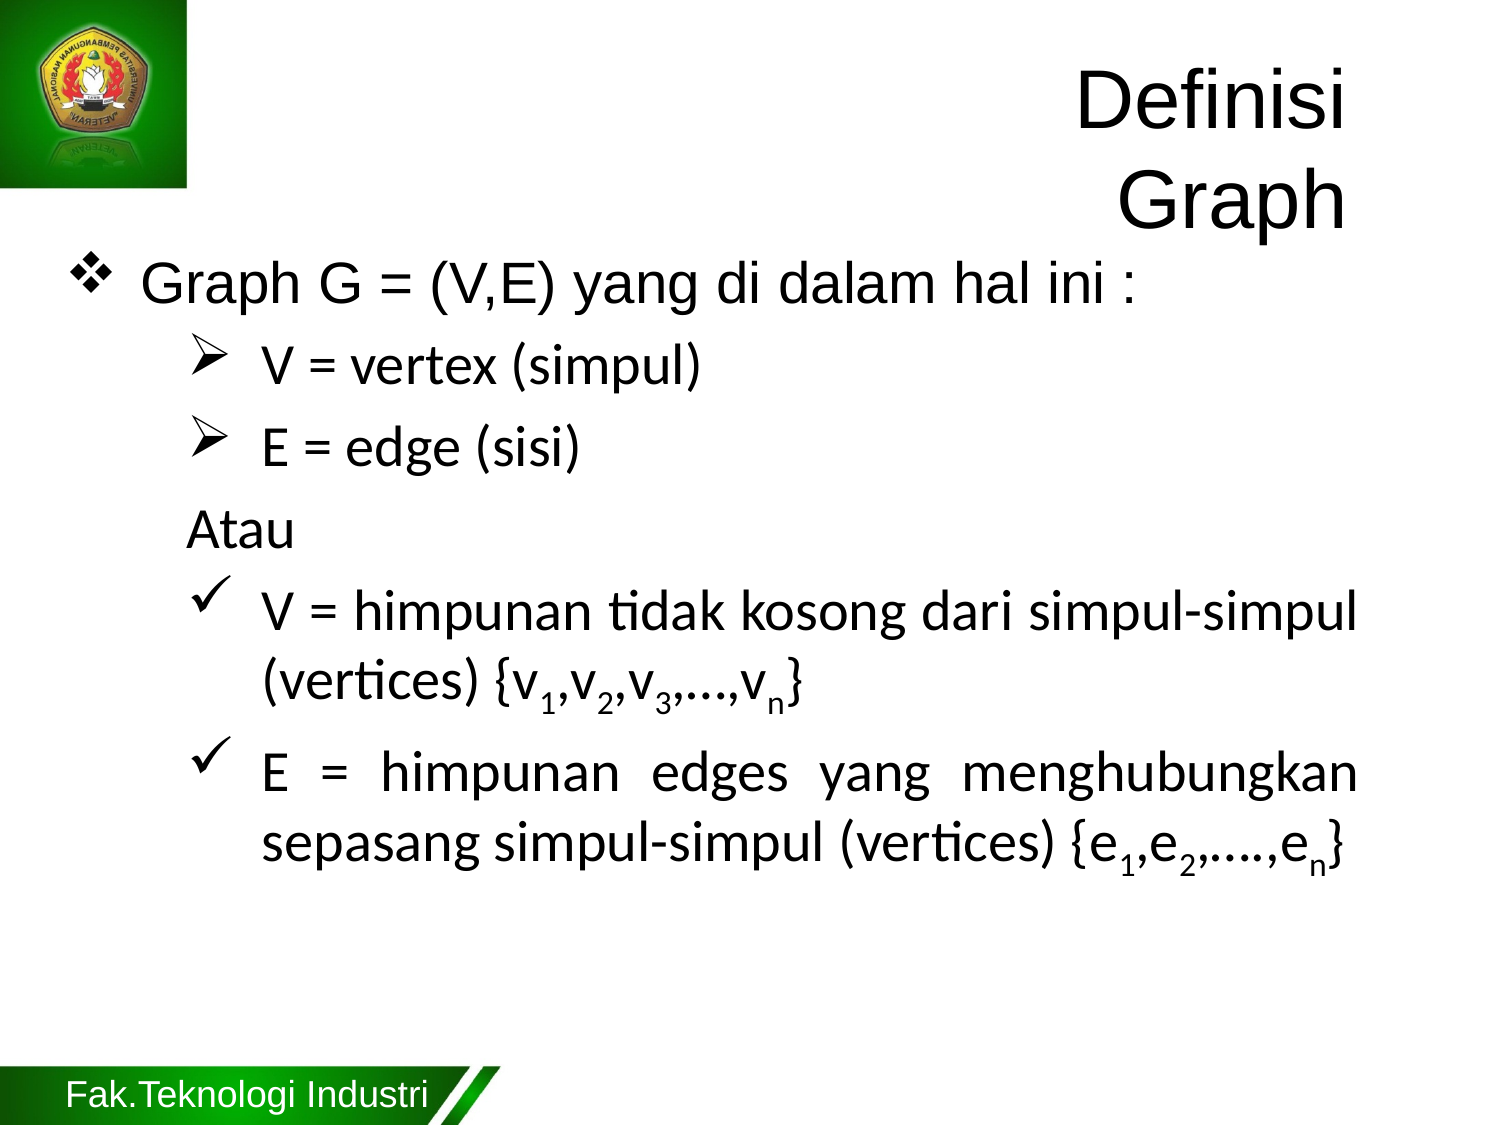

Definisi Graph
Graph G = (V,E) yang di dalam hal ini :
V = vertex (simpul)
E = edge (sisi)
Atau
V = himpunan tidak kosong dari simpul-simpul (vertices) {v1,v2,v3,…,vn}
E = himpunan edges yang menghubungkan sepasang simpul-simpul (vertices) {e1,e2,….,en}
Fak.Teknologi Industri